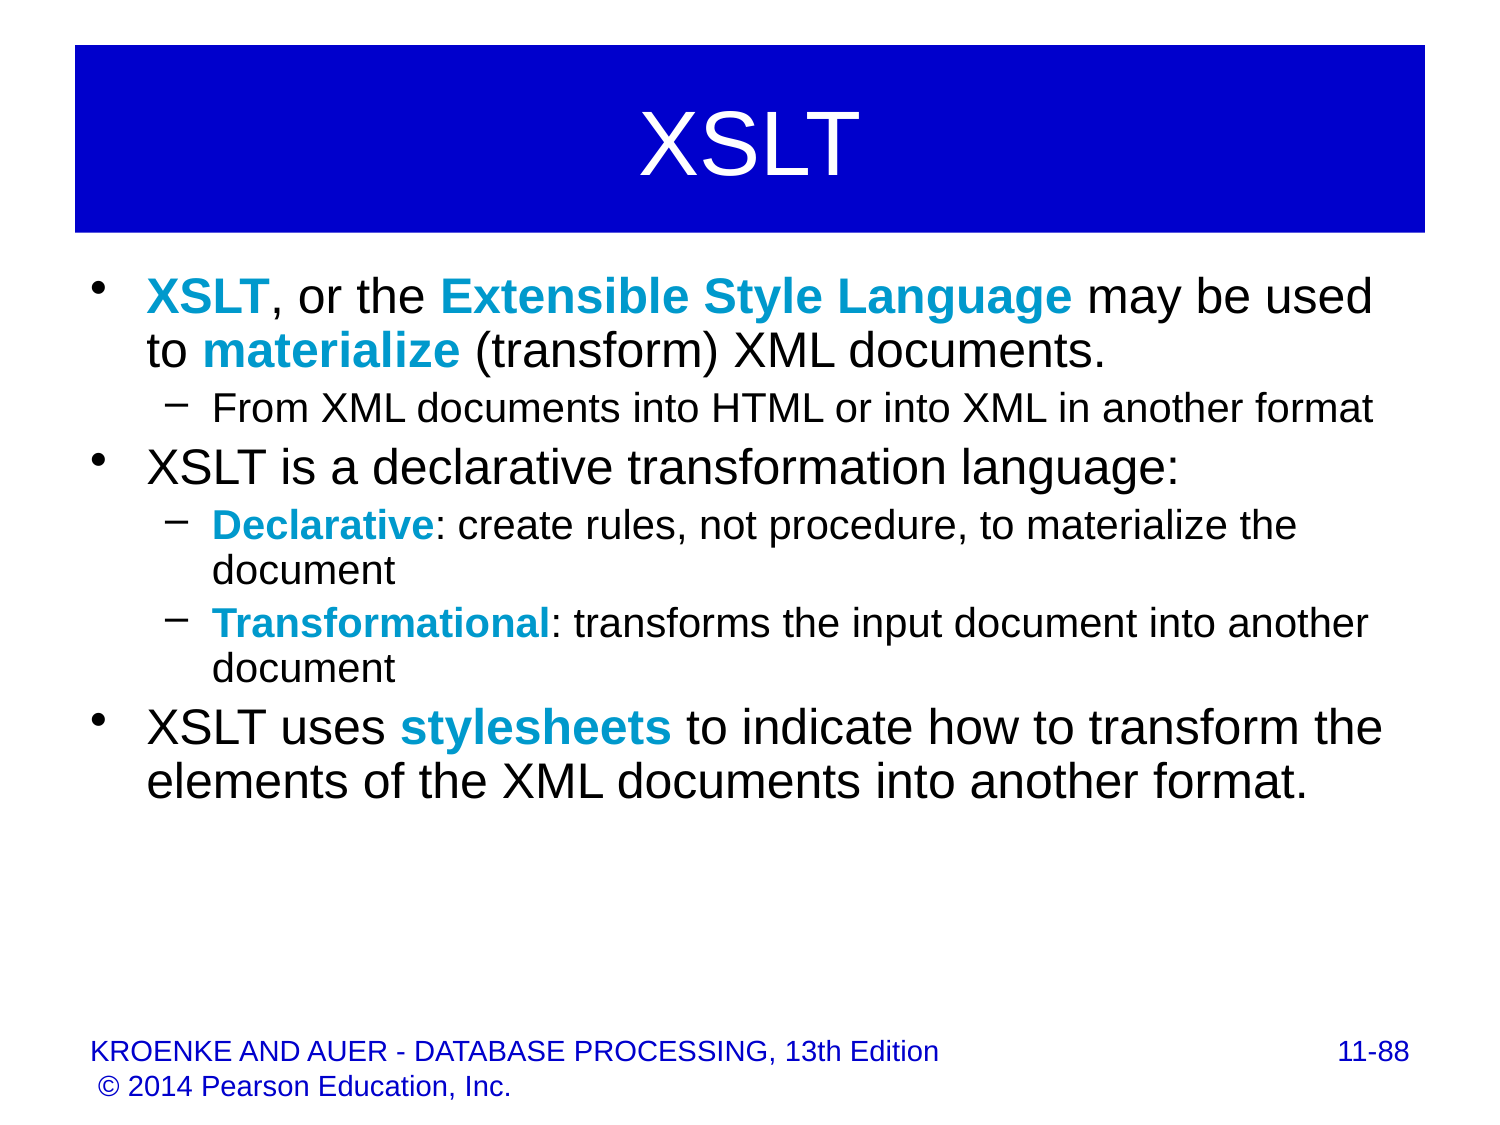

# XSLT
XSLT, or the Extensible Style Language may be used to materialize (transform) XML documents.
From XML documents into HTML or into XML in another format
XSLT is a declarative transformation language:
Declarative: create rules, not procedure, to materialize the document
Transformational: transforms the input document into another document
XSLT uses stylesheets to indicate how to transform the elements of the XML documents into another format.
11-88

KROENKE AND AUER - DATABASE PROCESSING, 13th Edition  © 2014 Pearson Education, Inc.